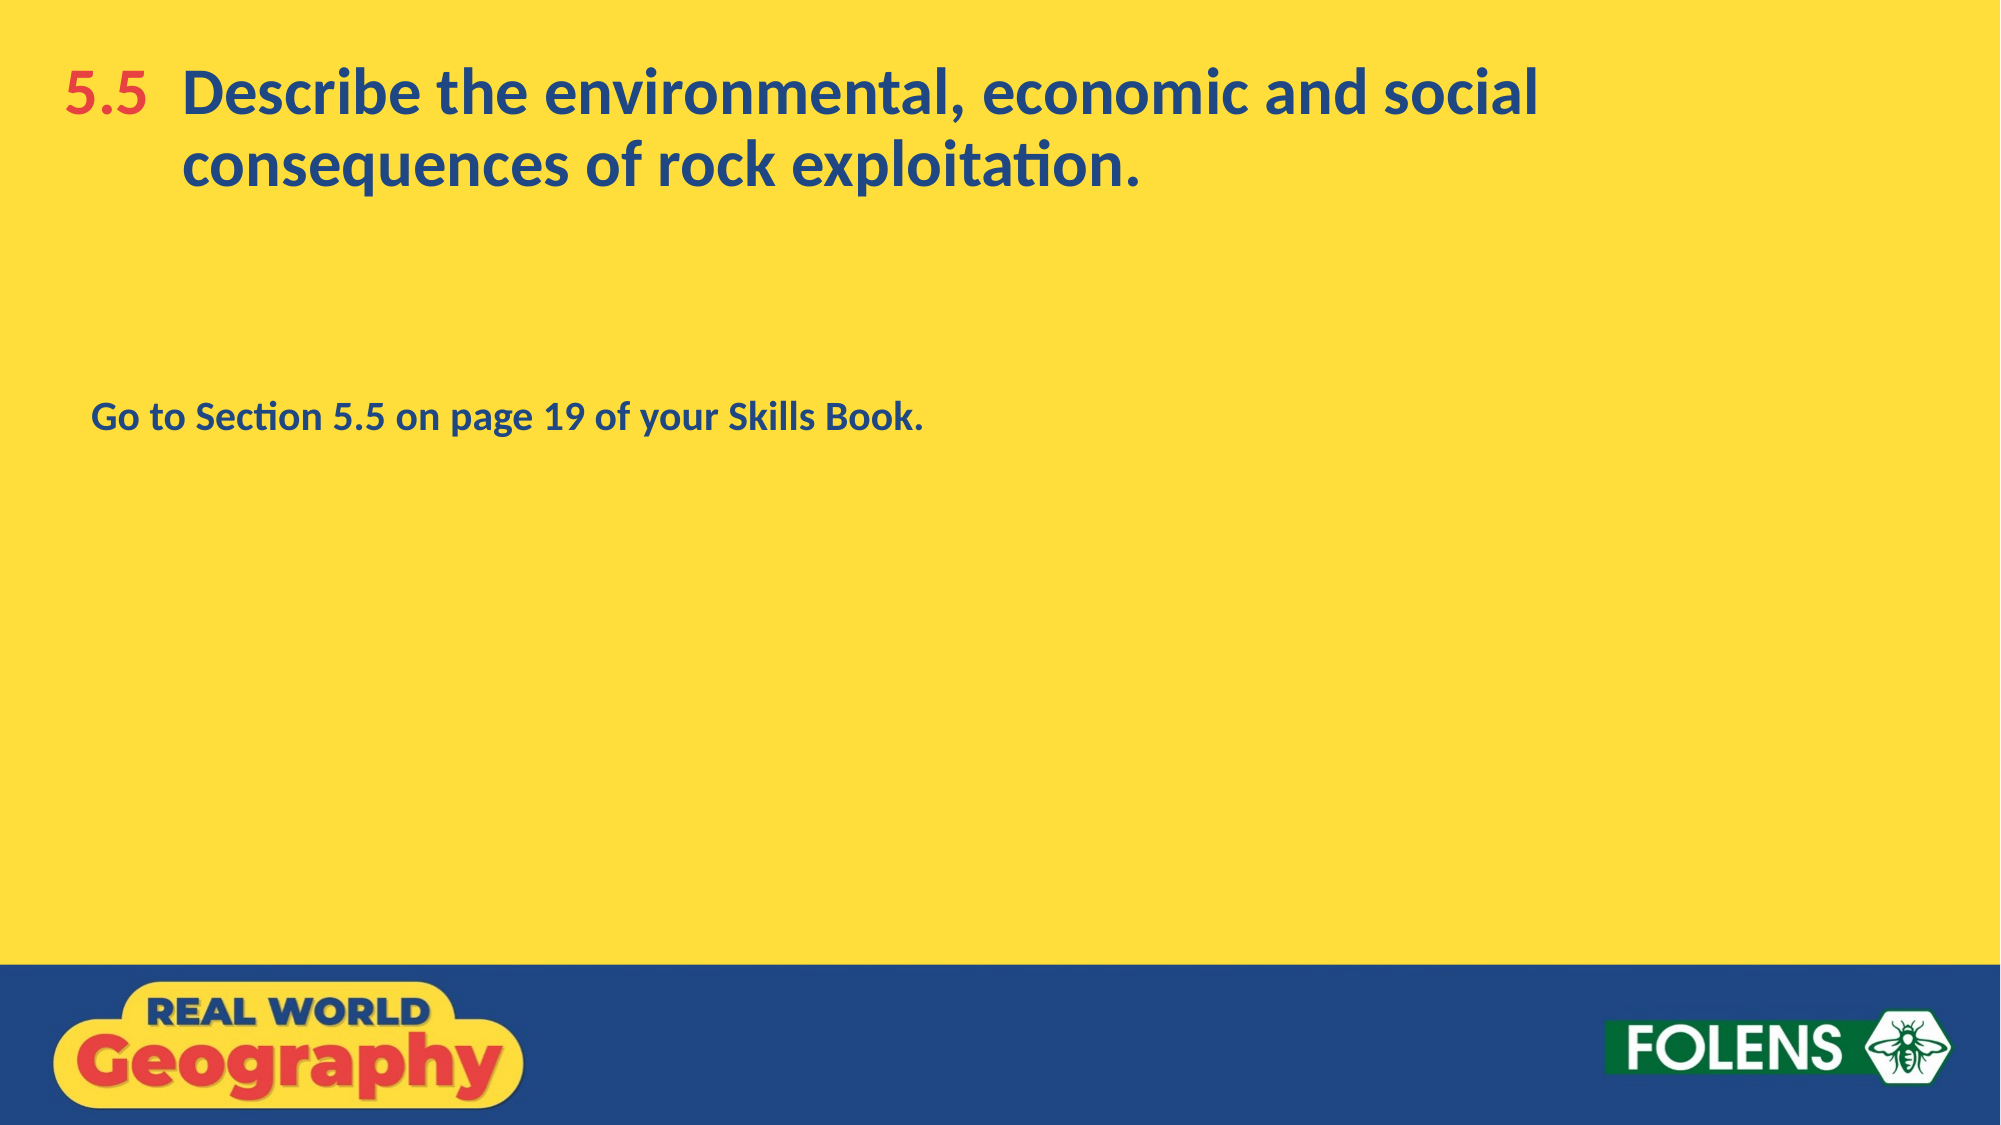

5.5	Describe the environmental, economic and social
consequences of rock exploitation.
Go to Section 5.5 on page 19 of your Skills Book.